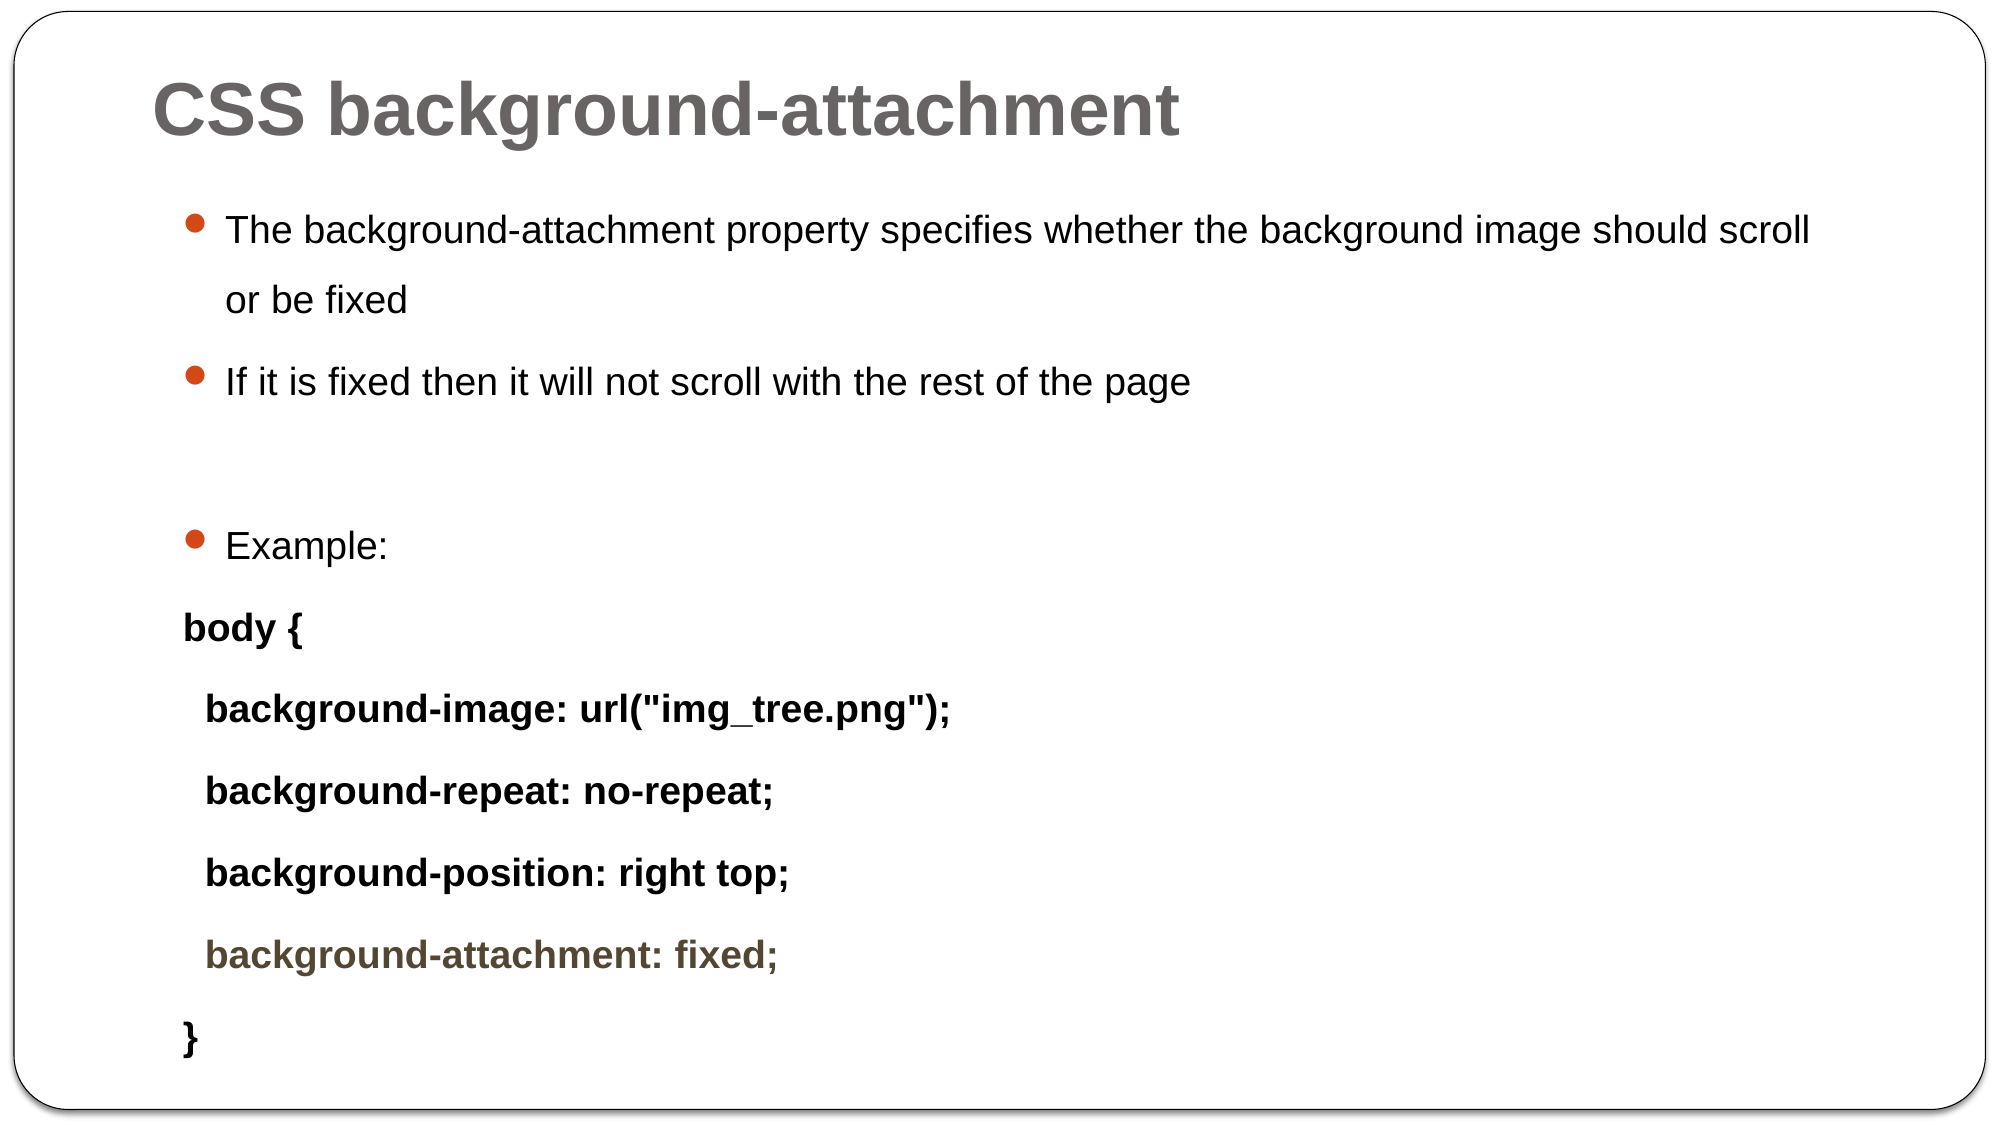

# CSS background-attachment
The background-attachment property specifies whether the background image should scroll or be fixed
If it is fixed then it will not scroll with the rest of the page

Example:
body {
  background-image: url("img_tree.png");
  background-repeat: no-repeat;
  background-position: right top;
  background-attachment: fixed;
}